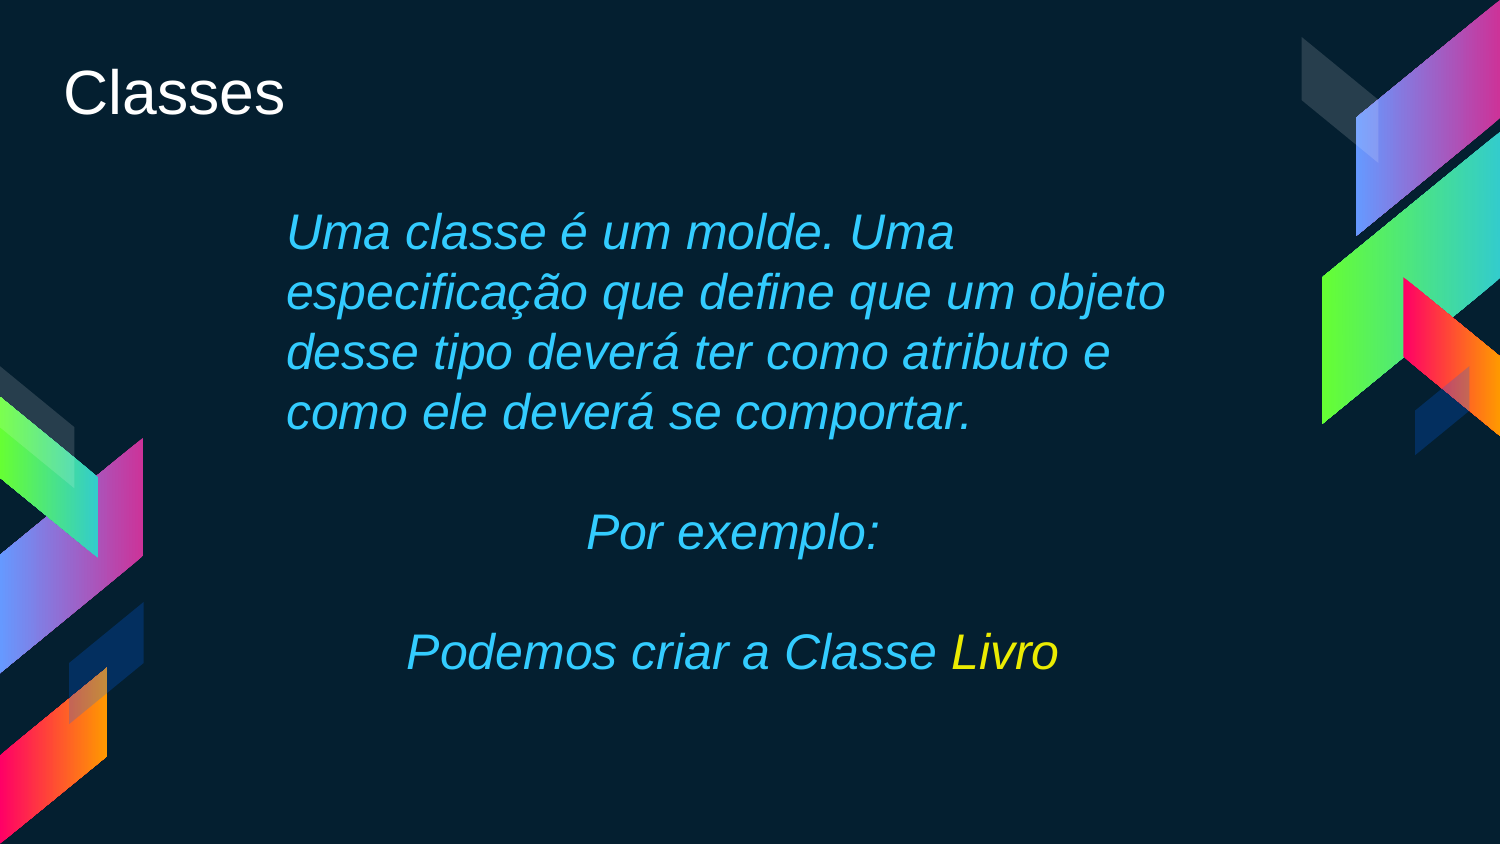

Classes
Uma classe é um molde. Uma especificação que define que um objeto desse tipo deverá ter como atributo e como ele deverá se comportar.

Por exemplo:

Podemos criar a Classe Livro